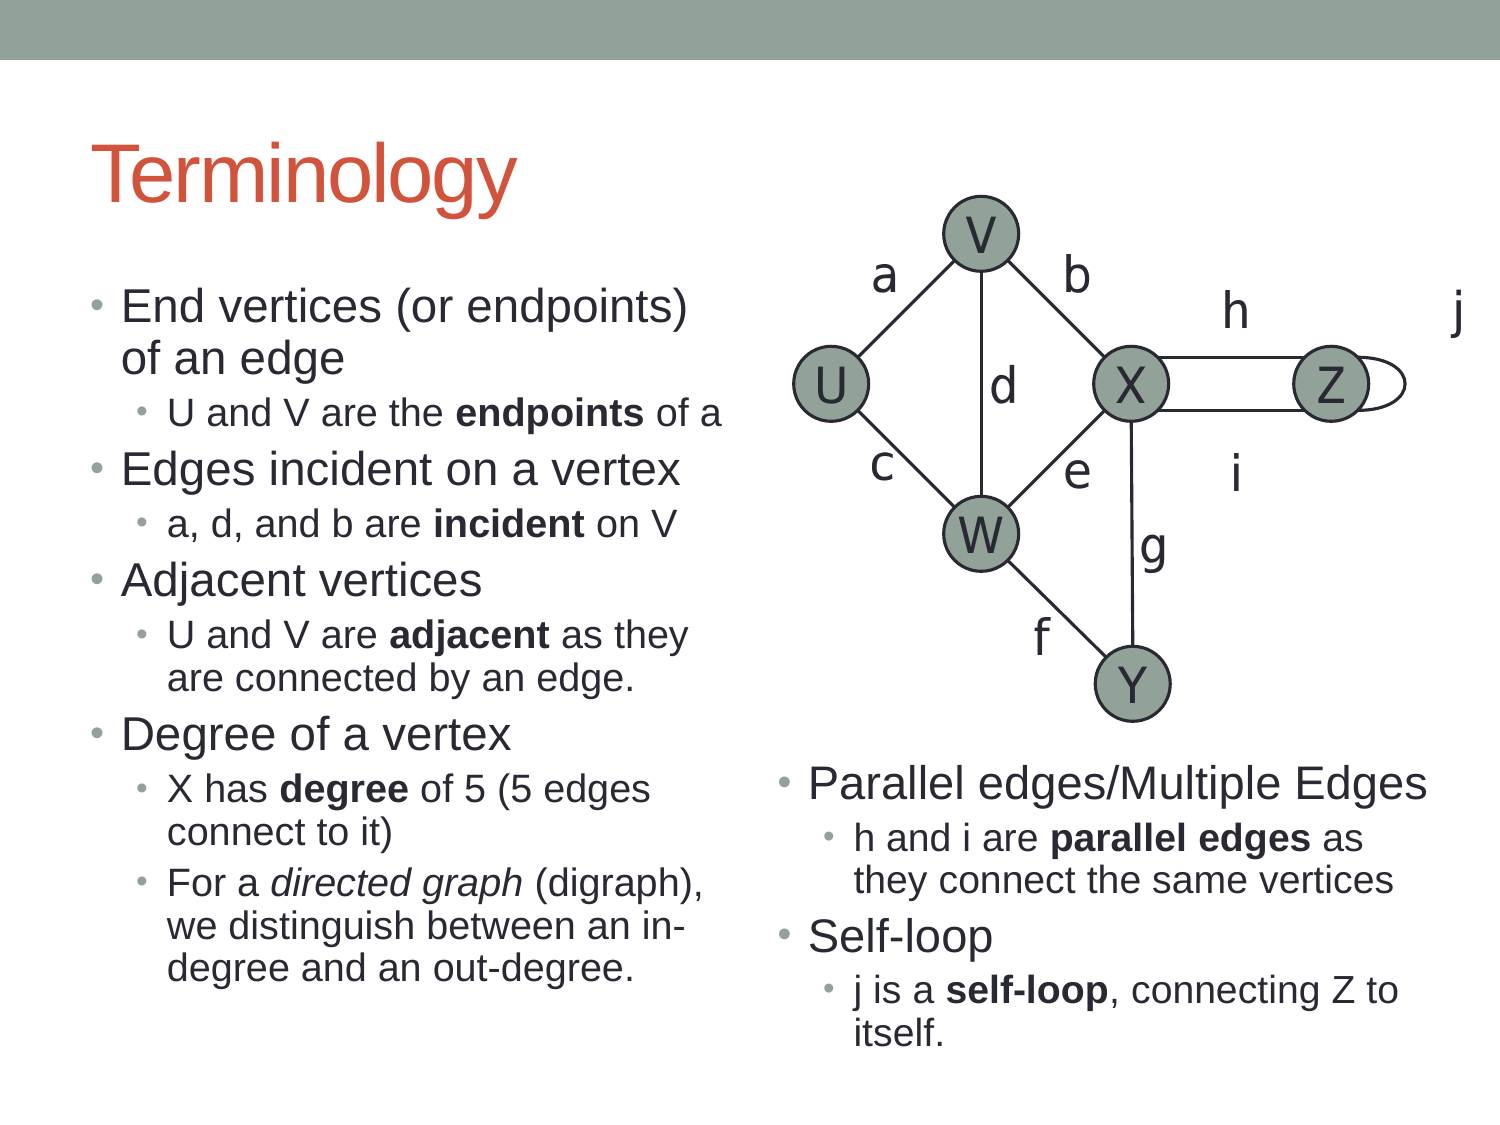

# Terminology
V
a
b
h
j
U
d
X
Z
c
e
i
W
g
f
Y
End vertices (or endpoints) of an edge
U and V are the endpoints of a
Edges incident on a vertex
a, d, and b are incident on V
Adjacent vertices
U and V are adjacent as they are connected by an edge.
Degree of a vertex
X has degree of 5 (5 edges connect to it)
For a directed graph (digraph), we distinguish between an in-degree and an out-degree.
Parallel edges/Multiple Edges
h and i are parallel edges as they connect the same vertices
Self-loop
j is a self-loop, connecting Z to itself.